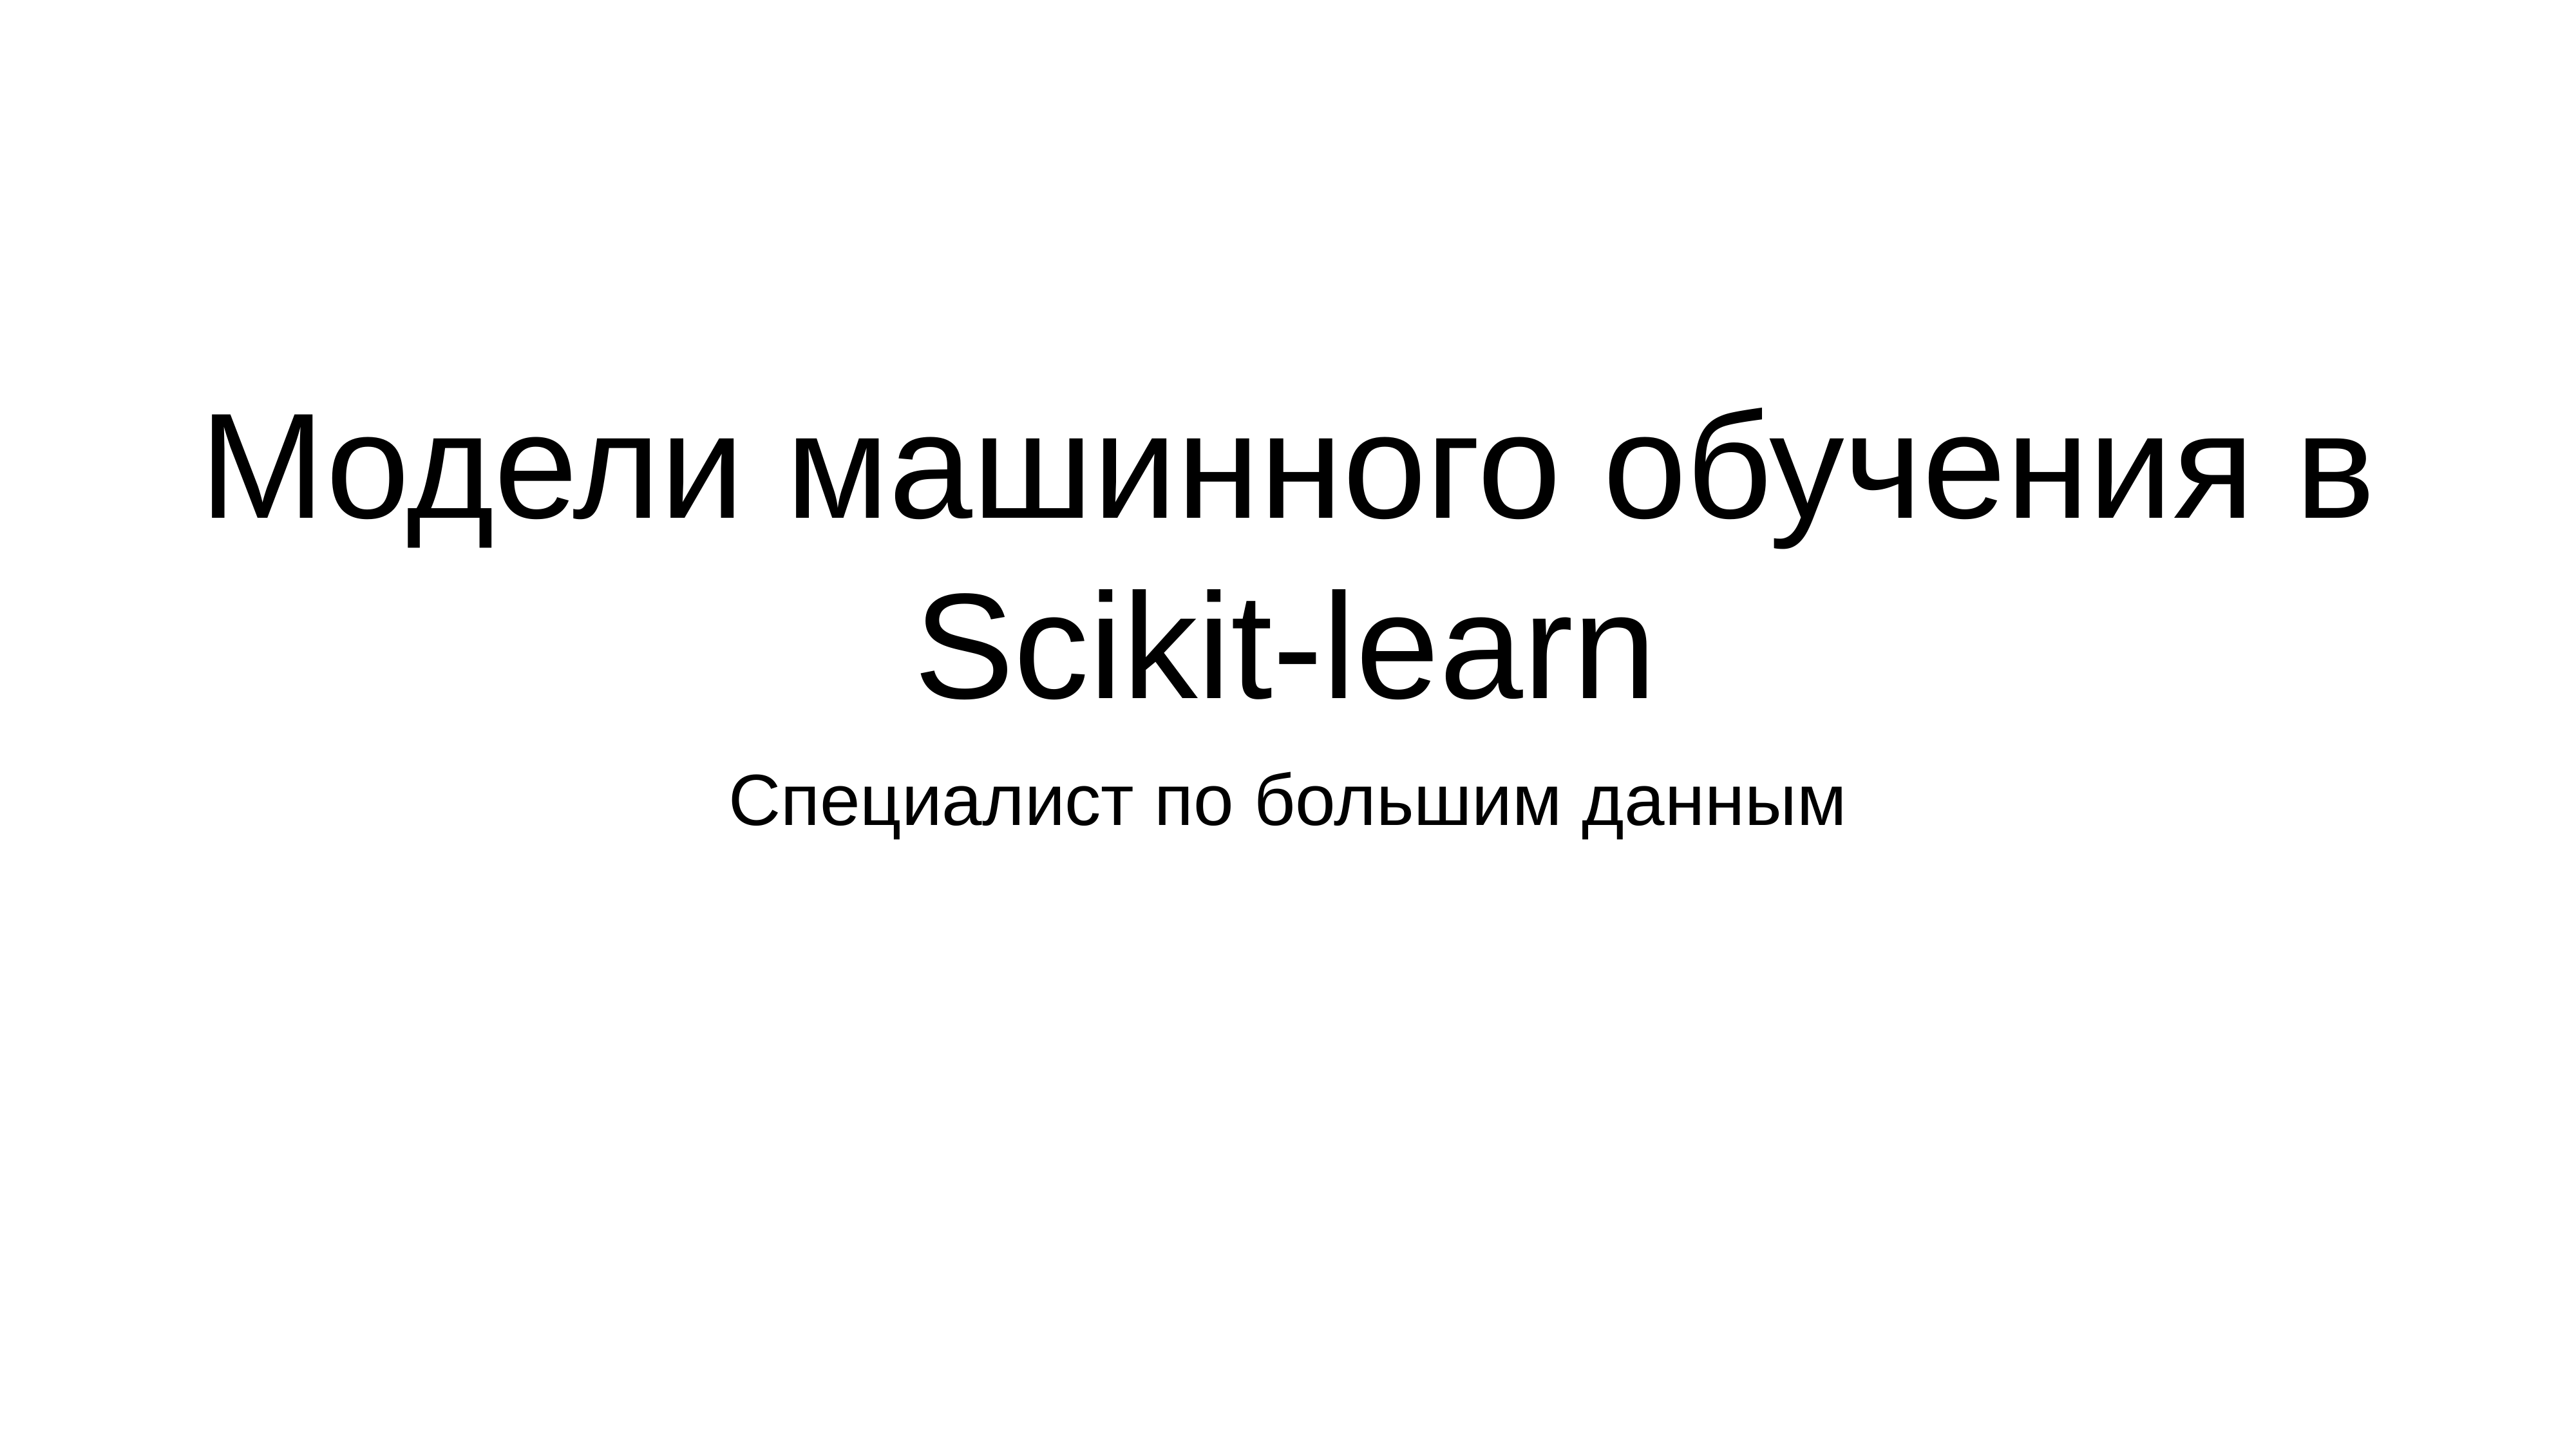

# Модели машинного обучения в Scikit-learn
Специалист по большим данным